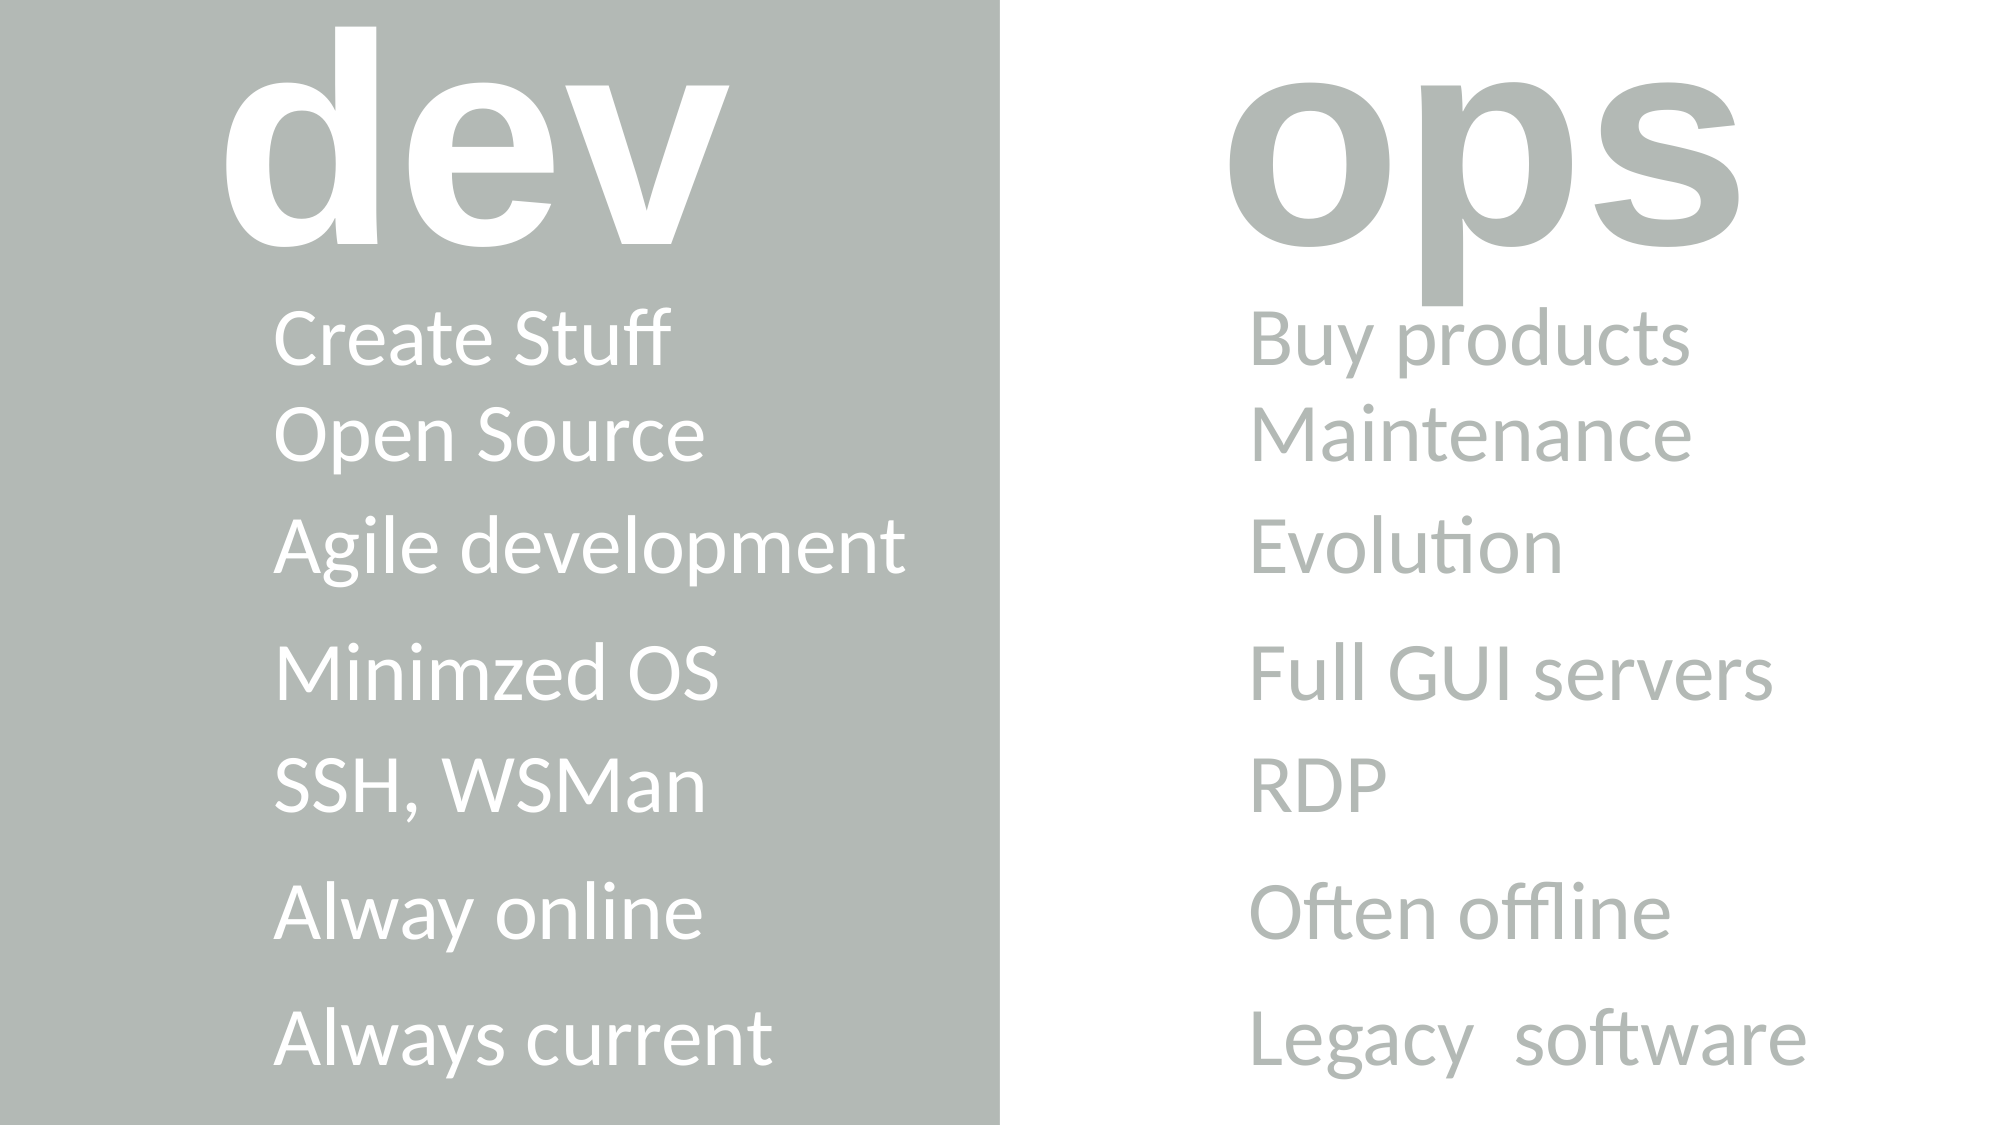

dev
ops
Create Stuff			 	    Buy products
Open Source		 	      	    Maintenance
Agile development	 	    Evolution
Minimzed OS	 			    Full GUI servers
SSH, WSMan 	 		    RDP
Alway online		 	 	    Often offline
Always current 		    	    Legacy  software